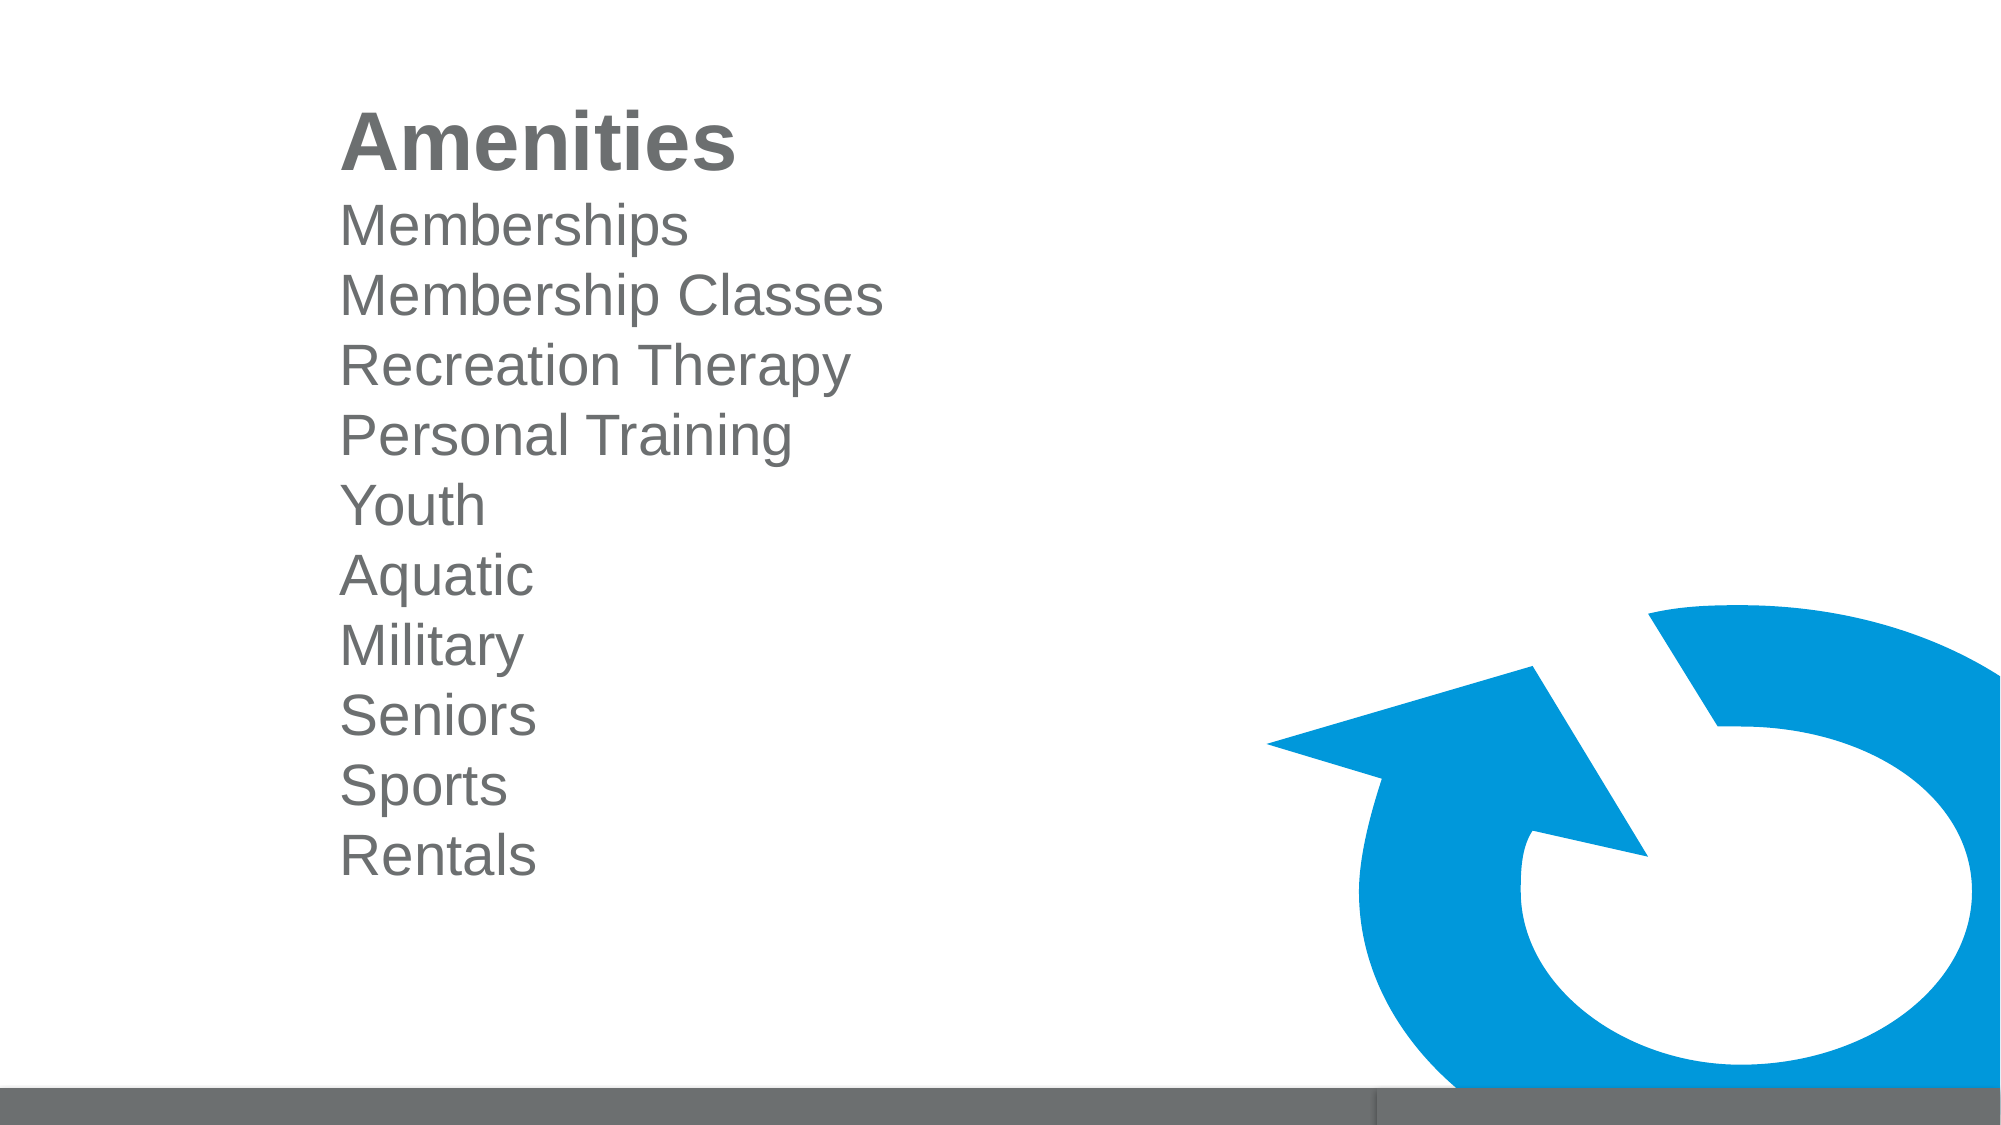

# Amenities Memberships Membership Classes Recreation Therapy Personal Training Youth Aquatic Military Seniors Sports Rentals